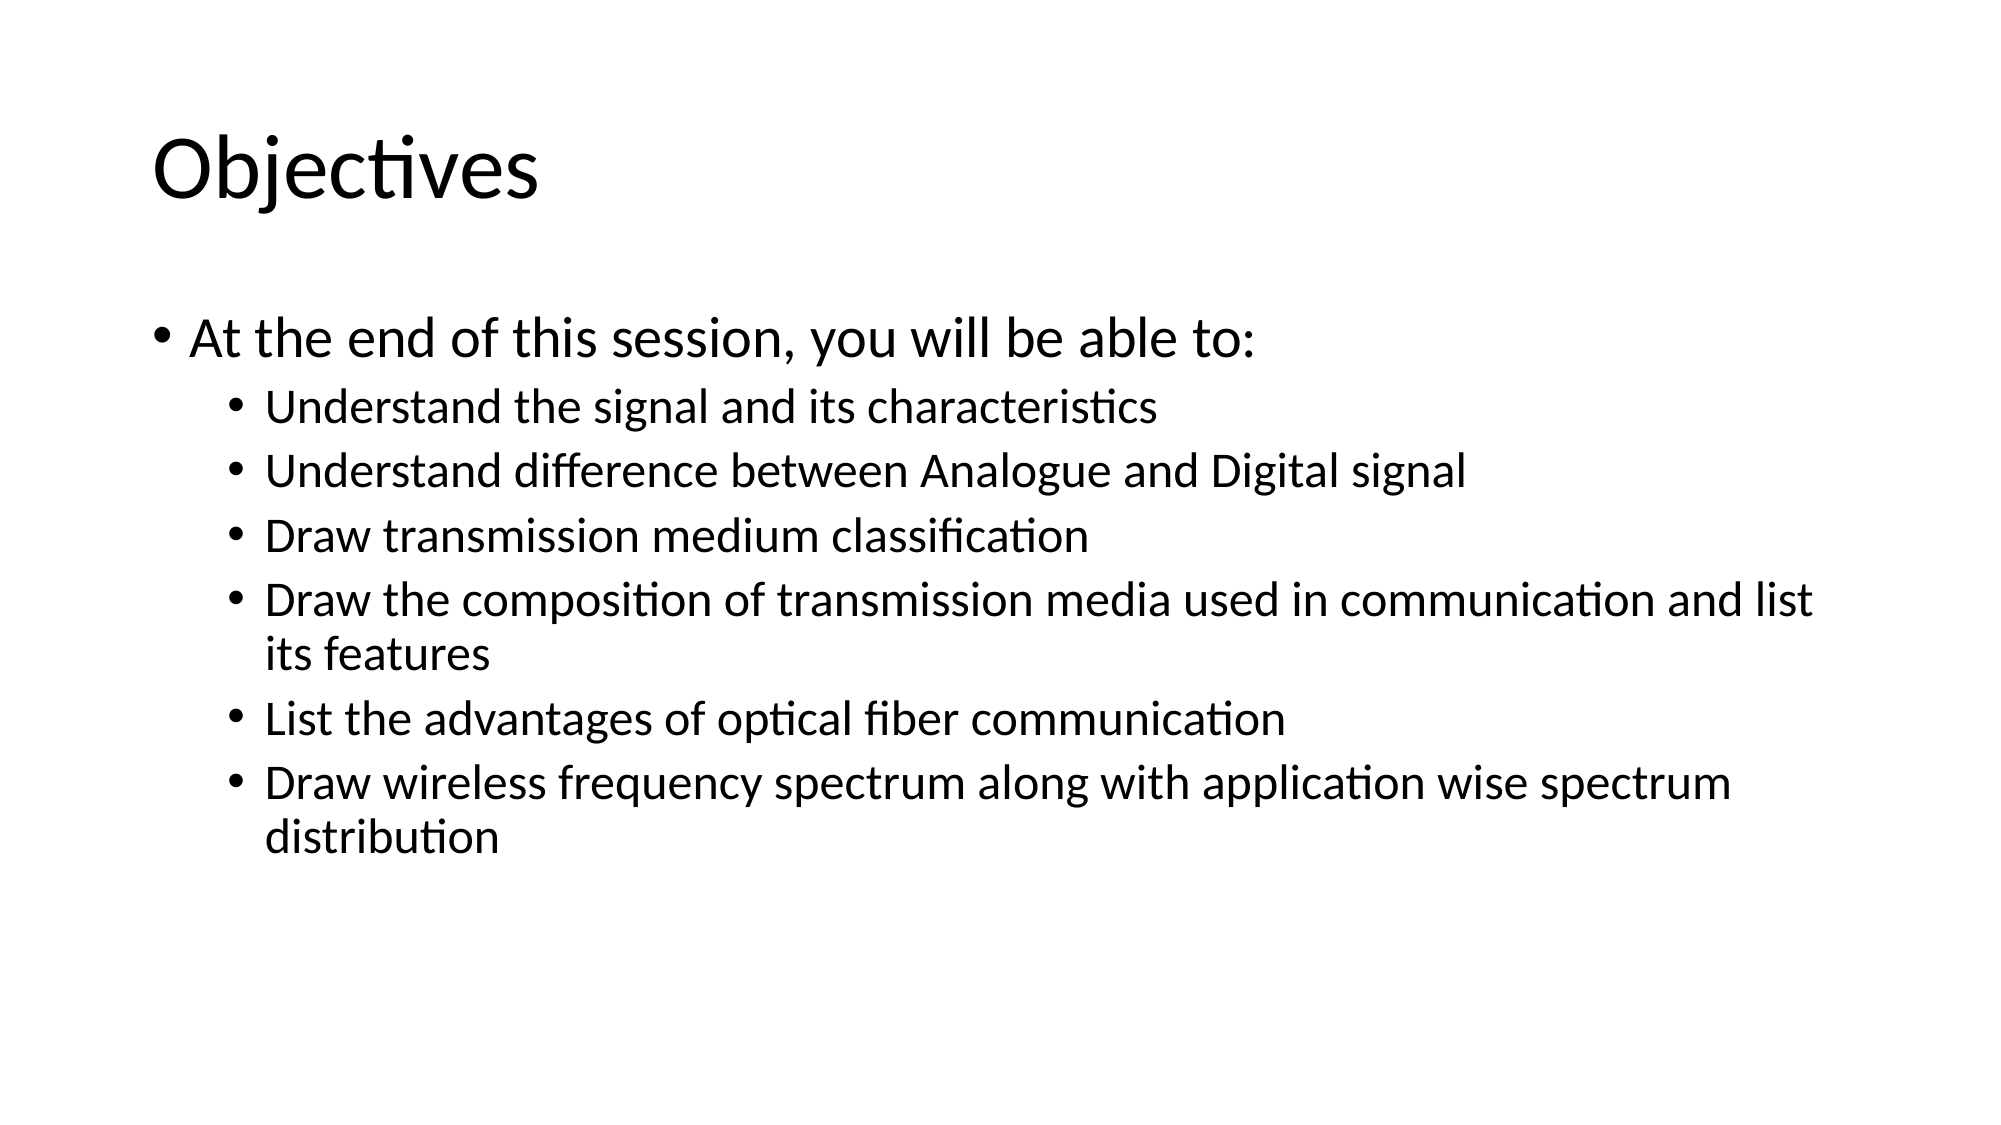

# Objectives
At the end of this session, you will be able to:
Understand the signal and its characteristics
Understand difference between Analogue and Digital signal
Draw transmission medium classification
Draw the composition of transmission media used in communication and list its features
List the advantages of optical fiber communication
Draw wireless frequency spectrum along with application wise spectrum distribution

CONFIDENTIAL© Copyright 2008 Tech Mahindra Limited
42